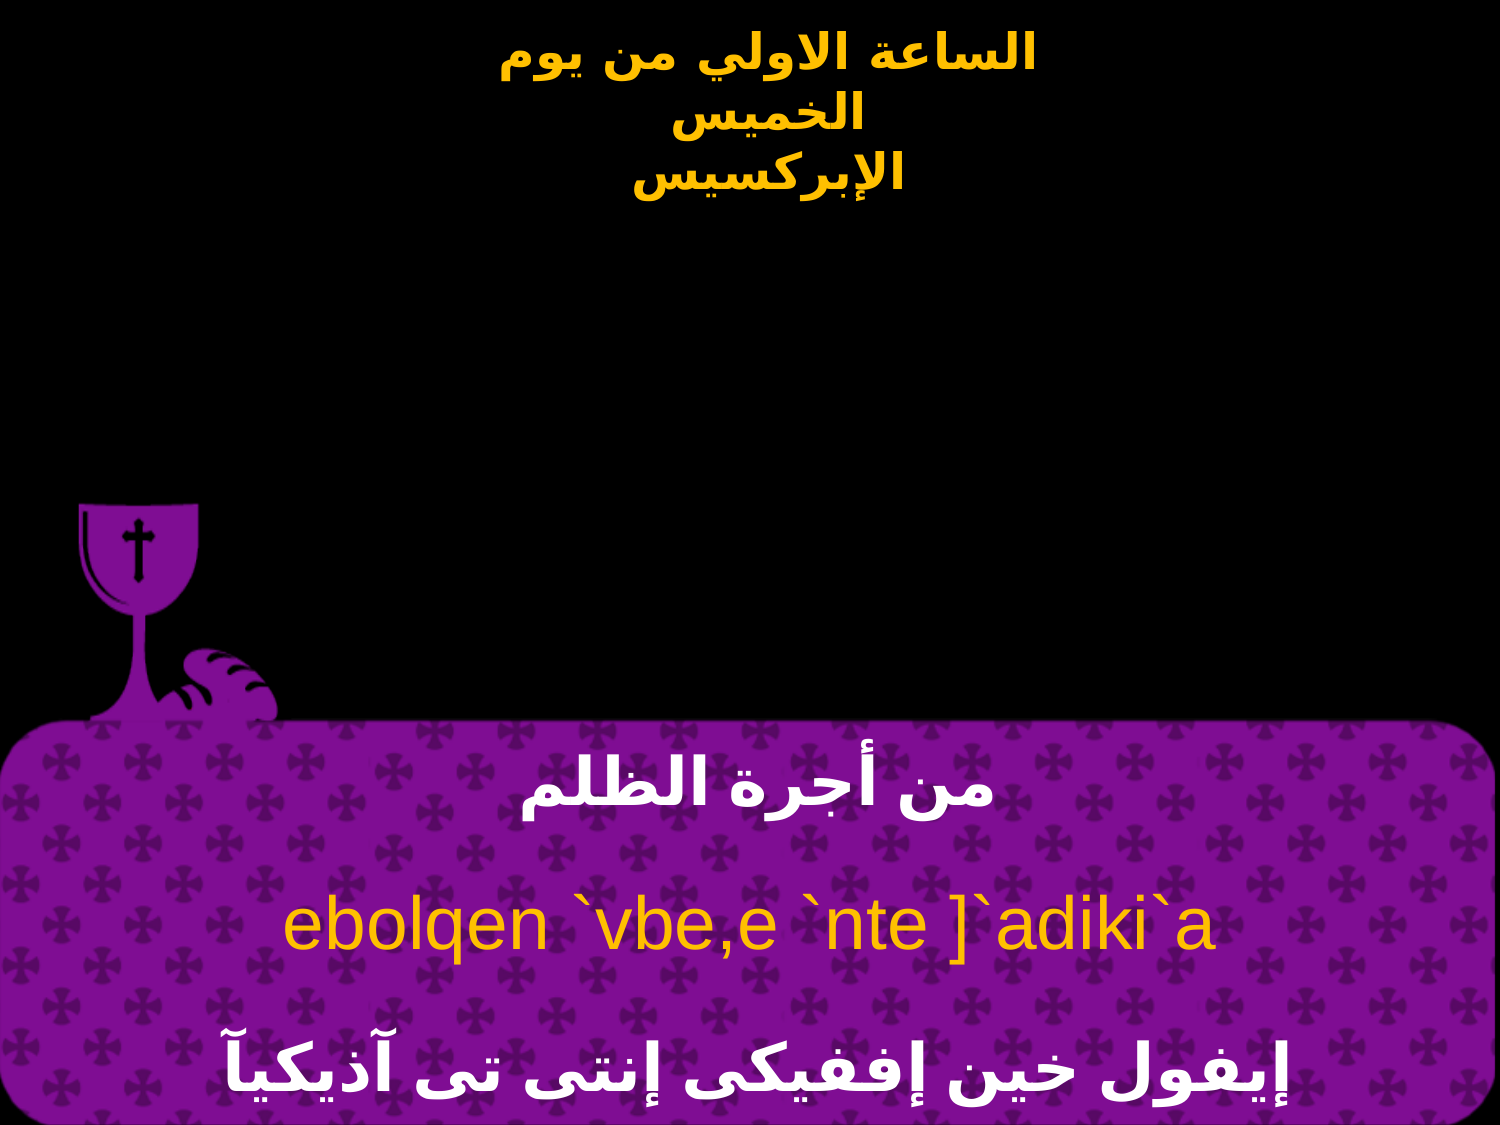

# من أجرة الظلم
ebolqen `vbe,e `nte ]`adiki`a
إيفول خين إففيكى إنتى تى آذيكيآ